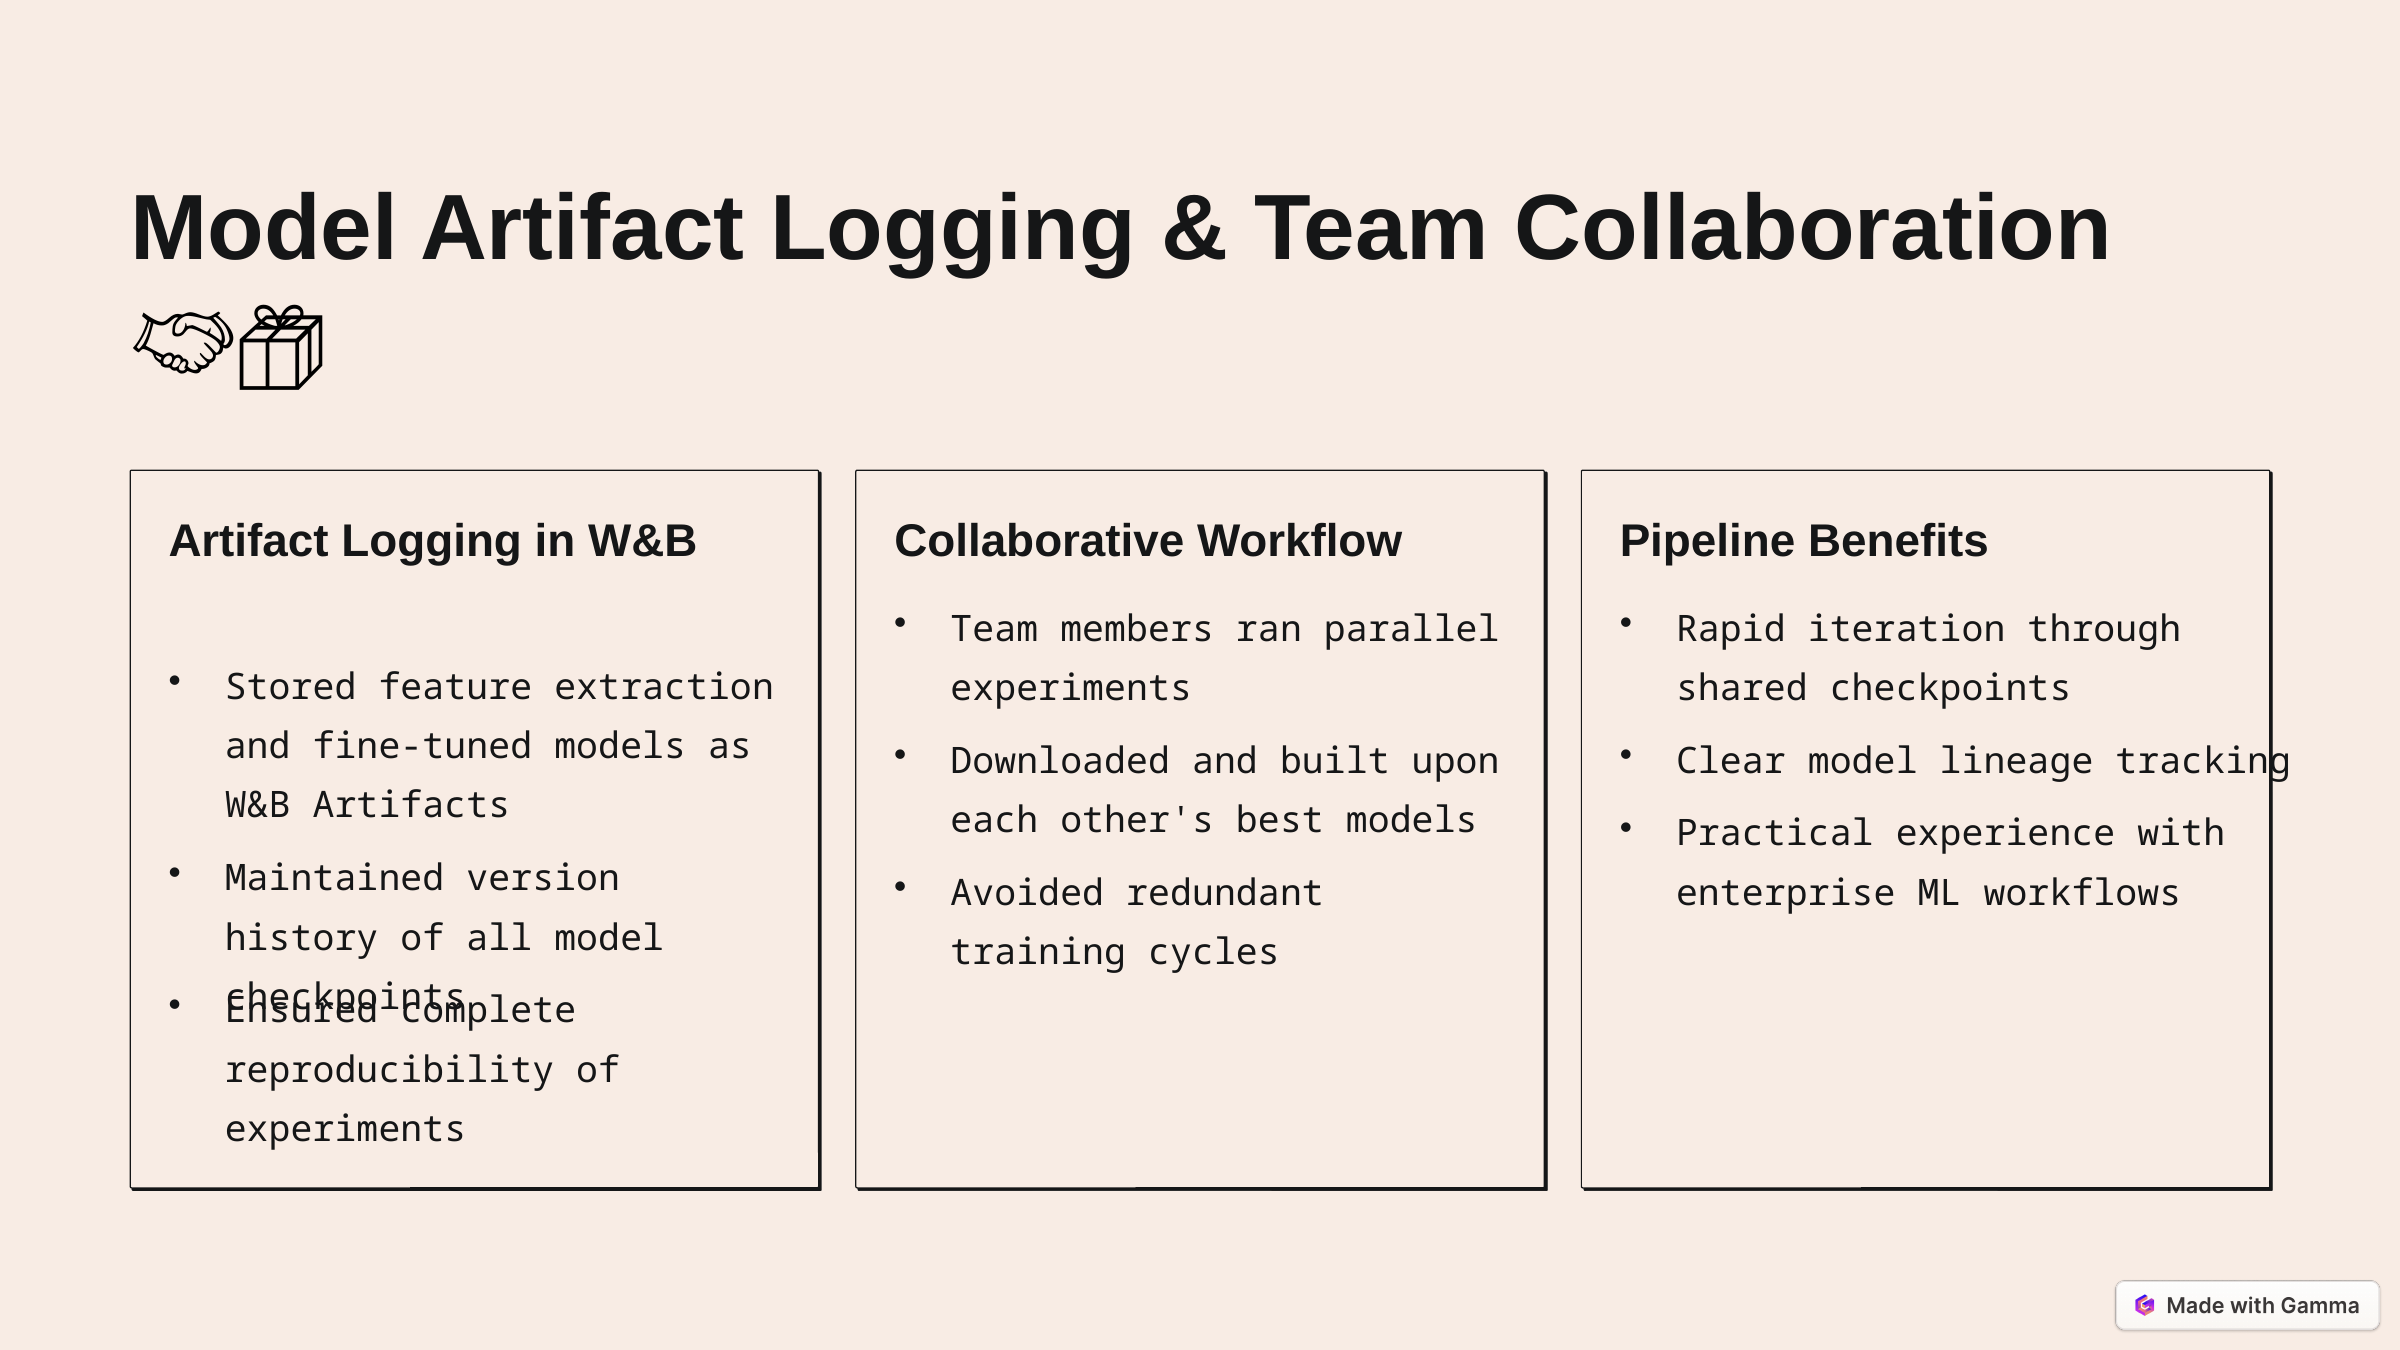

Model Artifact Logging & Team Collaboration 🤝📦

Artifact Logging in W&B
Collaborative Workflow
Pipeline Benefits
Team members ran parallel experiments
Rapid iteration through shared checkpoints
Stored feature extraction and fine-tuned models as W&B Artifacts
Downloaded and built upon each other's best models
Clear model lineage tracking
Practical experience with enterprise ML workflows
Maintained version history of all model checkpoints
Avoided redundant training cycles
Ensured complete reproducibility of experiments